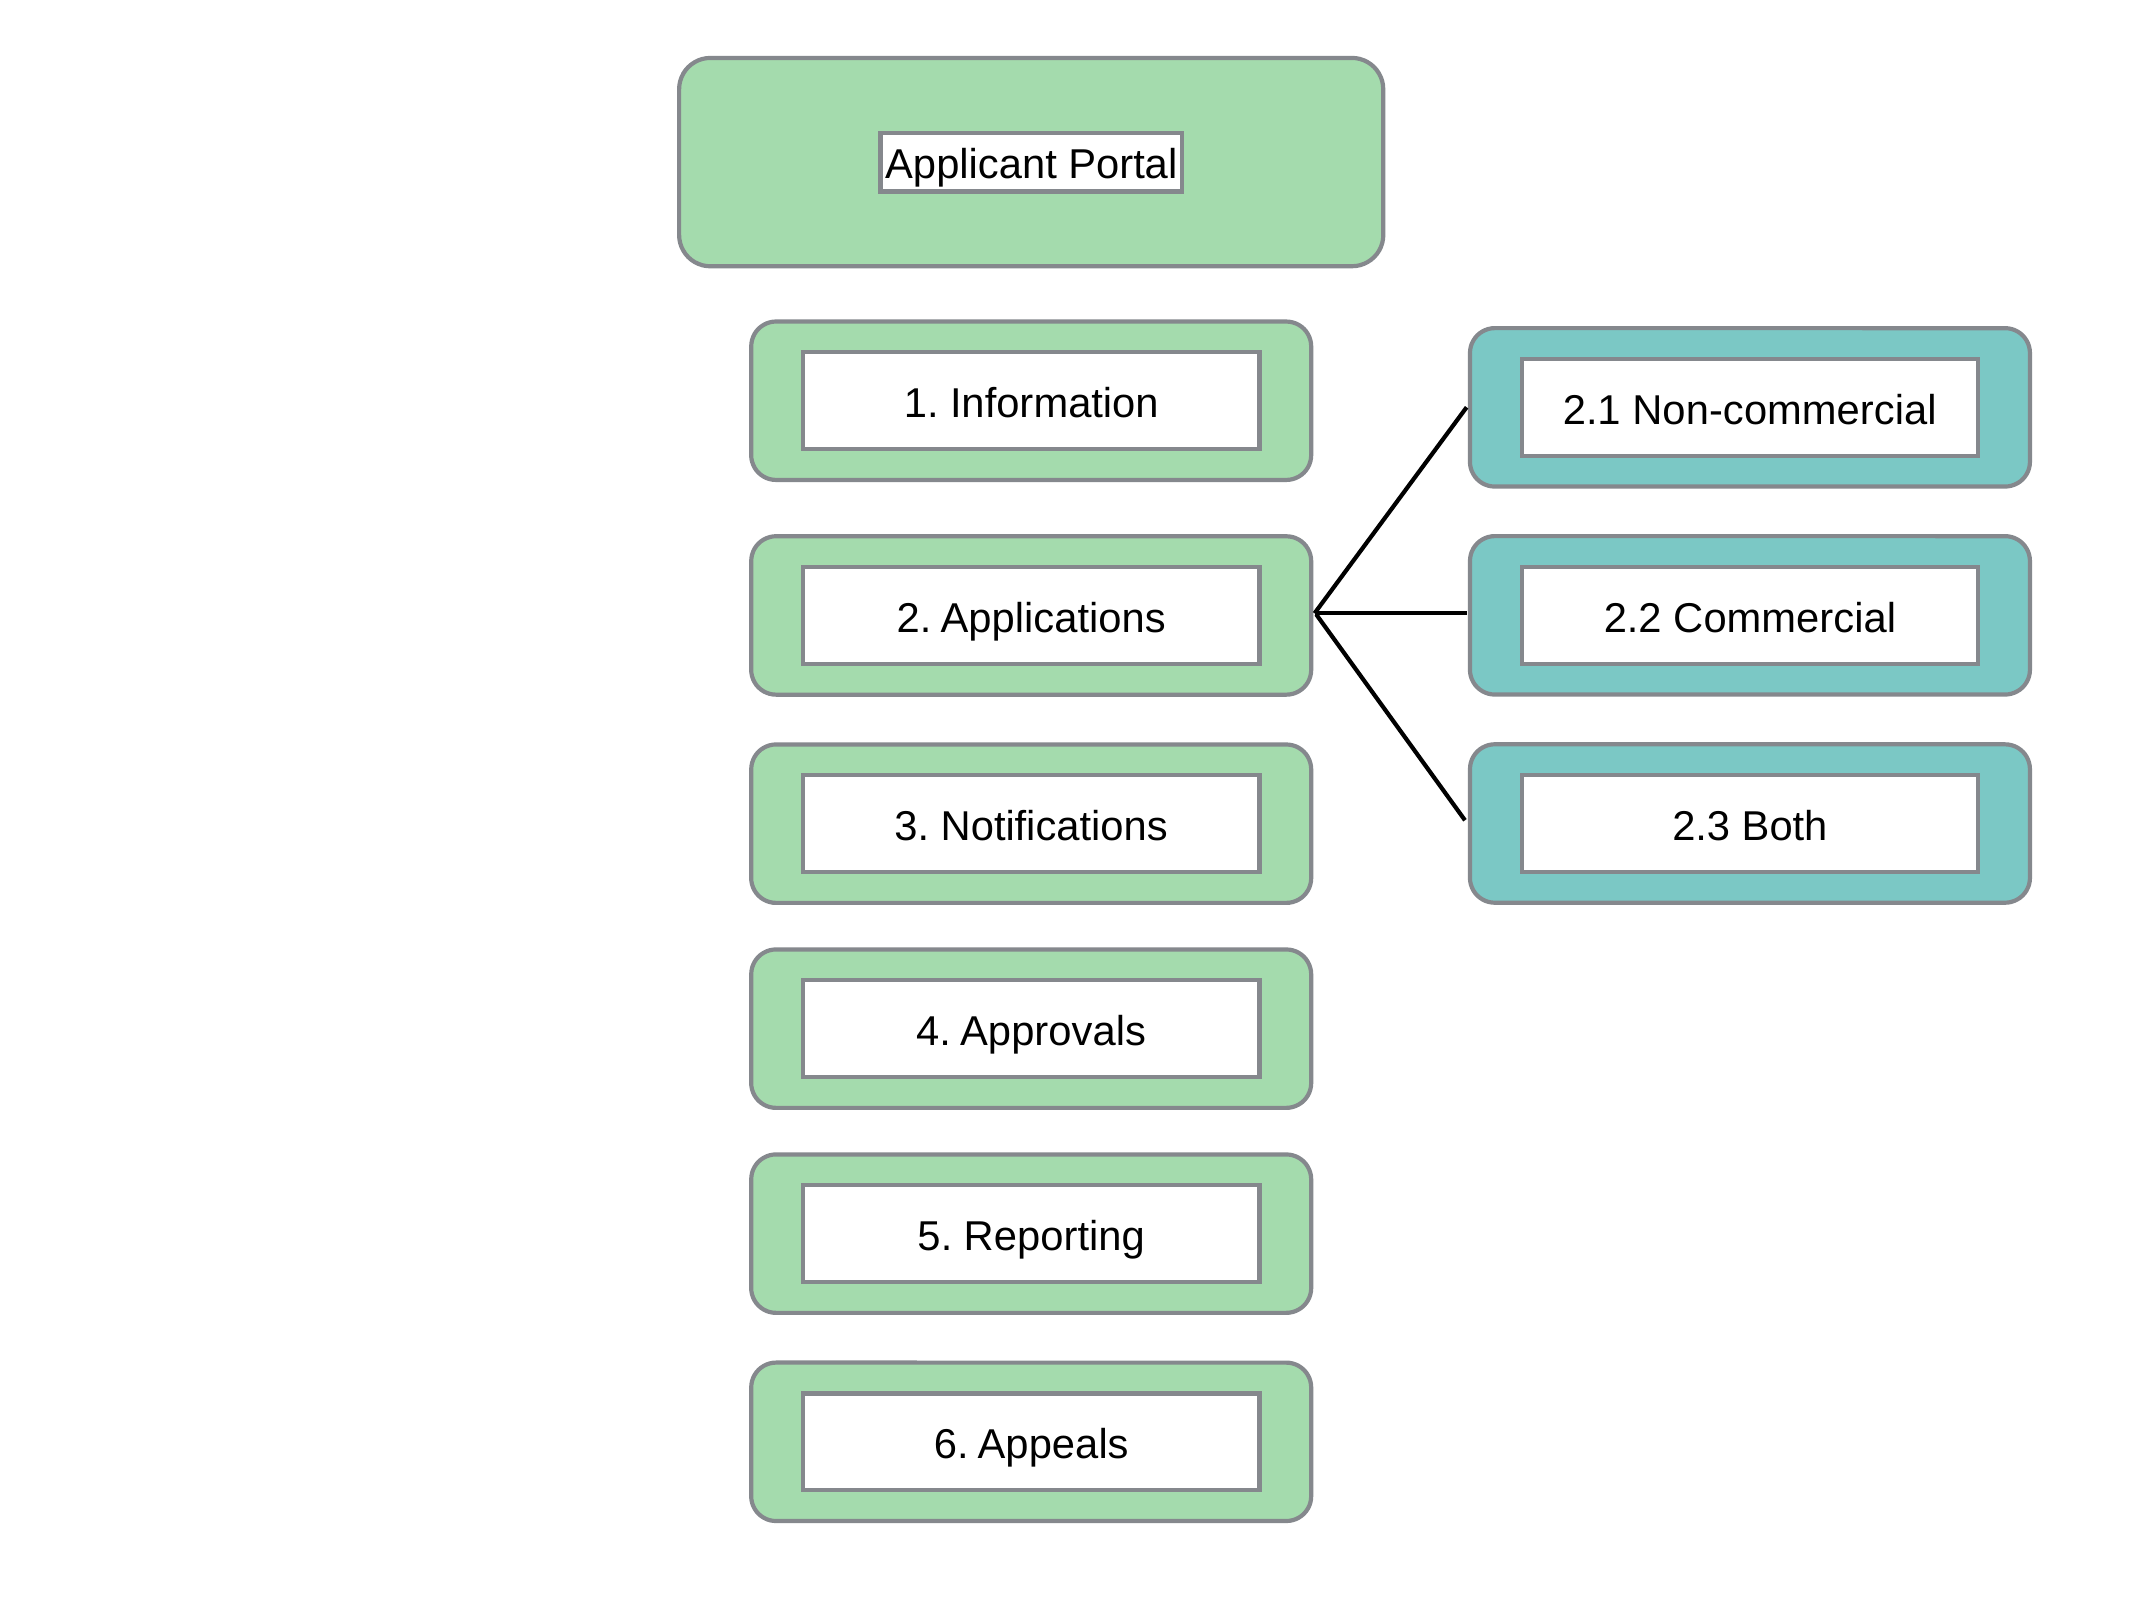

Applicant Portal

1. Information

2.1 Non-commercial

2.2 Commercial

2. Applications

2.3 Both

3. Notifications

4. Approvals

5. Reporting

6. Appeals